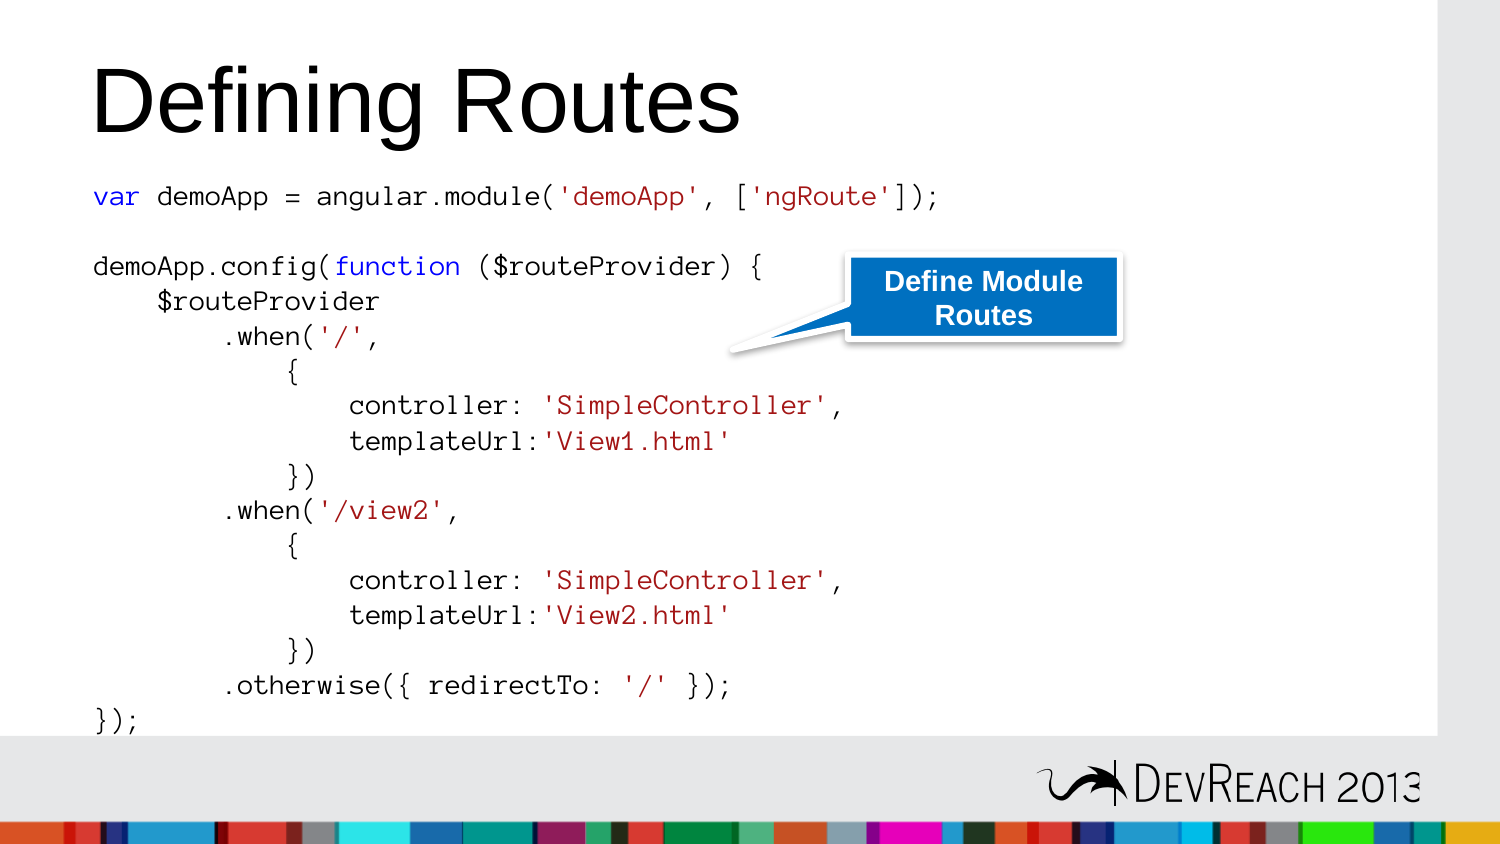

# Defining Routes
var demoApp = angular.module('demoApp', ['ngRoute']);

demoApp.config(function ($routeProvider) {
    $routeProvider
        .when('/',
            {
                controller: 'SimpleController',
                templateUrl:'View1.html'
            })
        .when('/view2',
            {
                controller: 'SimpleController',
                templateUrl:'View2.html'
            })
        .otherwise({ redirectTo: '/' });
});
Define Module Routes